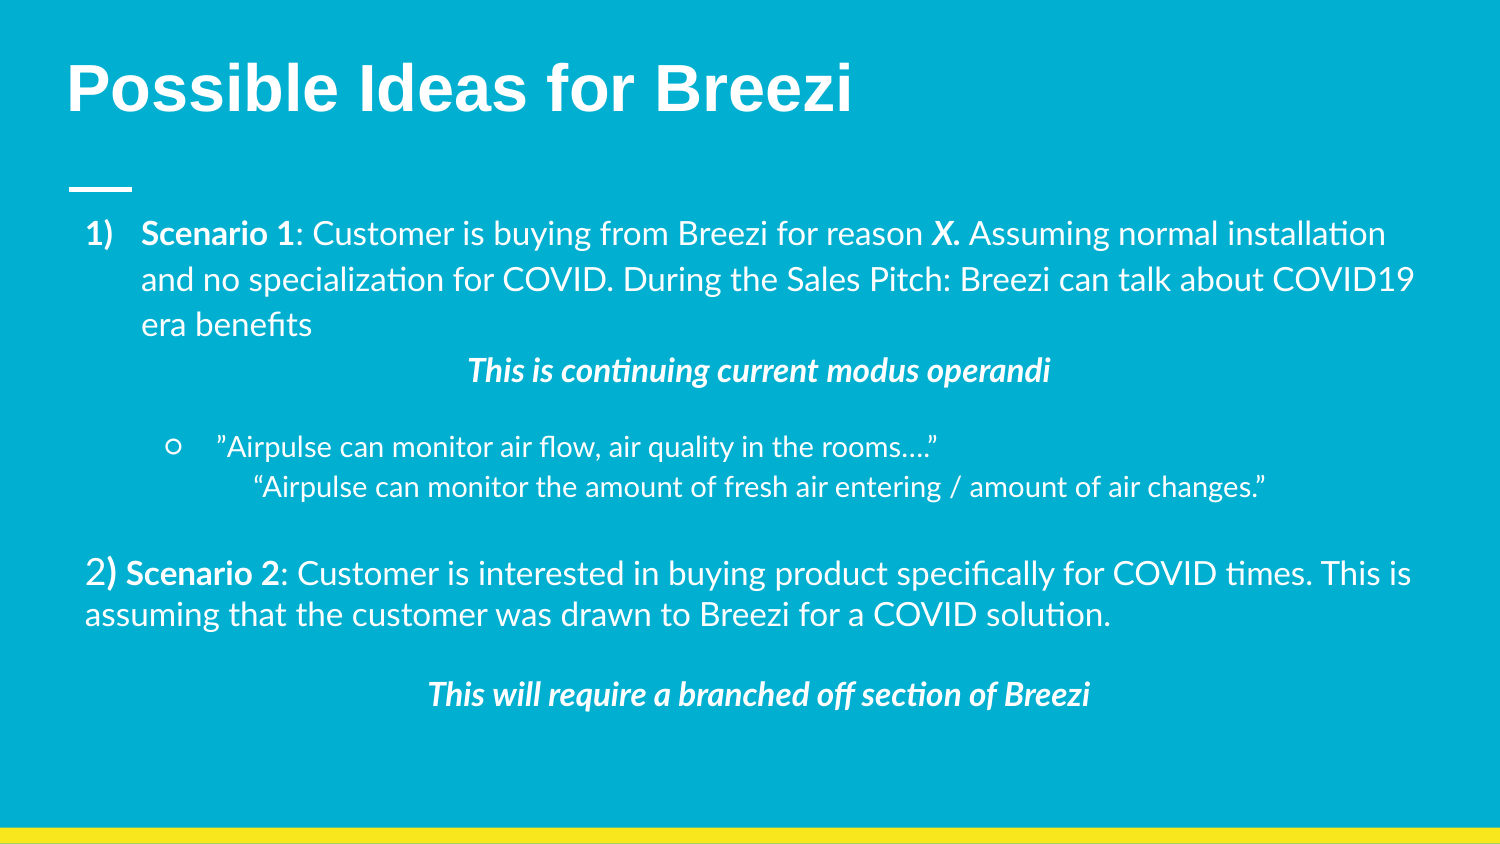

# Possible Ideas for Breezi
Scenario 1: Customer is buying from Breezi for reason X. Assuming normal installation and no specialization for COVID. During the Sales Pitch: Breezi can talk about COVID19 era benefits
This is continuing current modus operandi
”Airpulse can monitor air flow, air quality in the rooms….”                                                                        “Airpulse can monitor the amount of fresh air entering / amount of air changes.”

2) Scenario 2: Customer is interested in buying product specifically for COVID times. This is assuming that the customer was drawn to Breezi for a COVID solution.

This will require a branched off section of Breezi